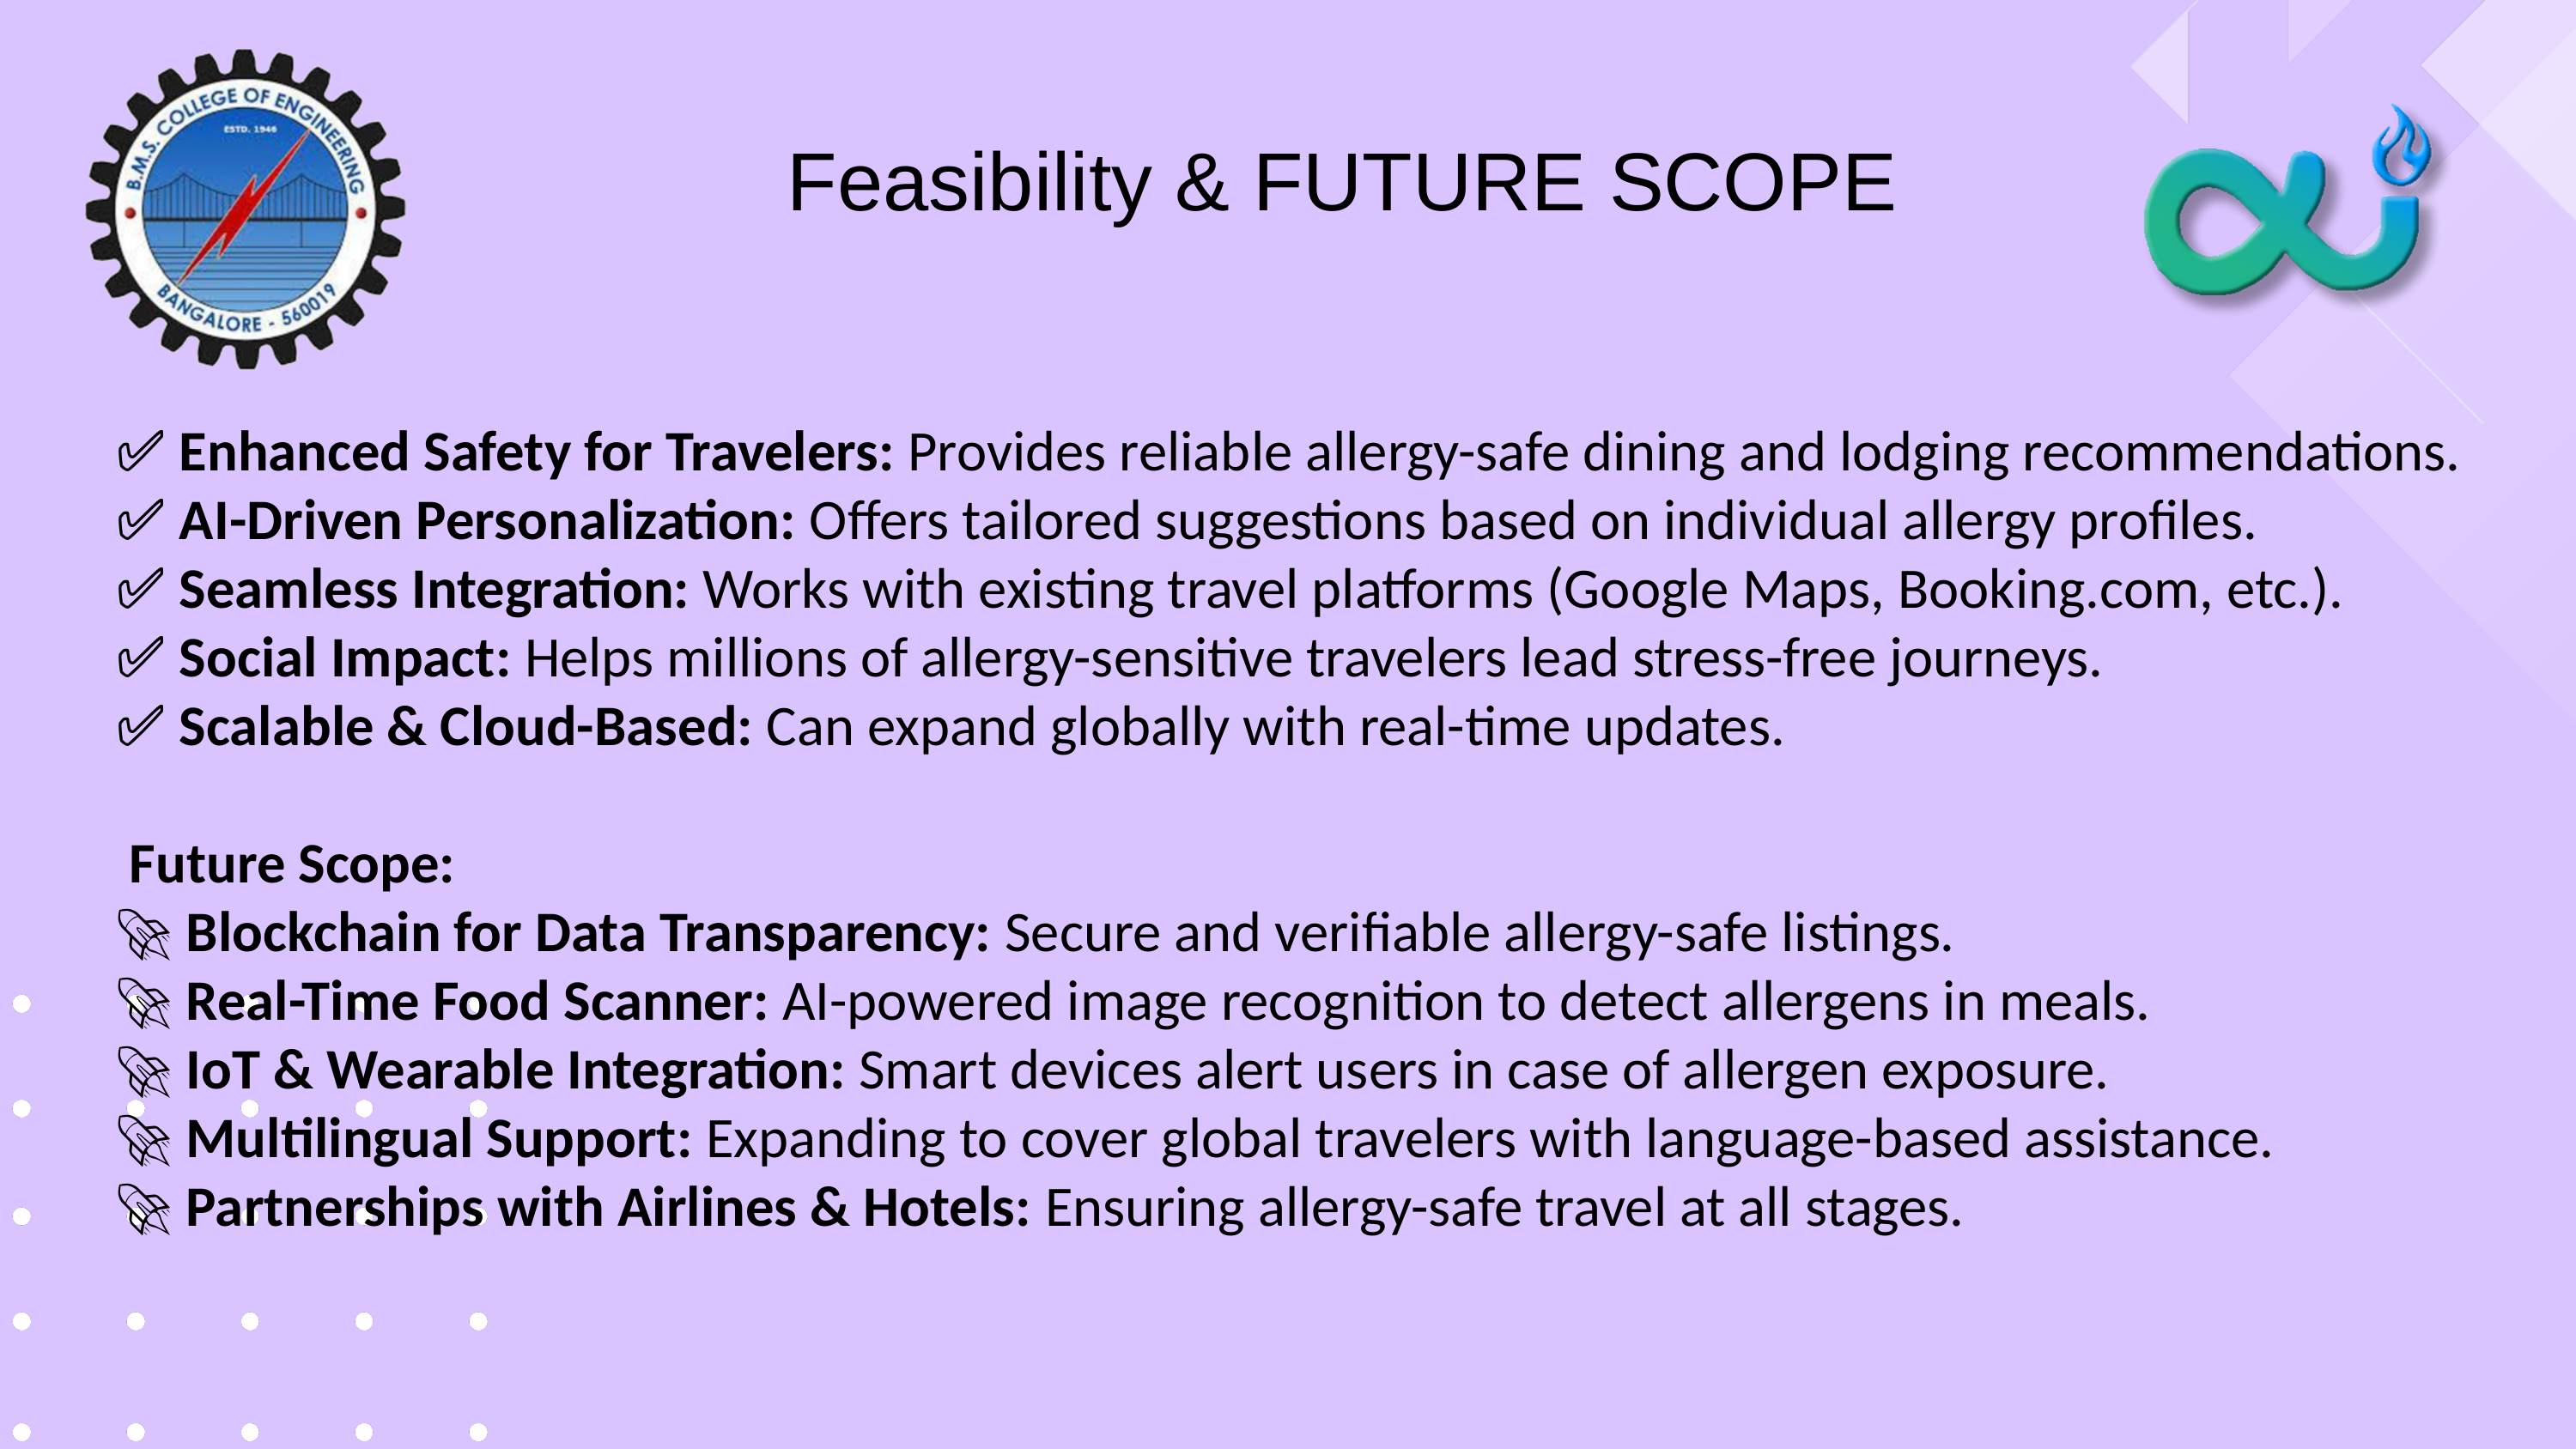

Feasibility & FUTURE SCOPE
✅ Enhanced Safety for Travelers: Provides reliable allergy-safe dining and lodging recommendations.
✅ AI-Driven Personalization: Offers tailored suggestions based on individual allergy profiles.
✅ Seamless Integration: Works with existing travel platforms (Google Maps, Booking.com, etc.).
✅ Social Impact: Helps millions of allergy-sensitive travelers lead stress-free journeys.
✅ Scalable & Cloud-Based: Can expand globally with real-time updates.

 Future Scope:
🚀 Blockchain for Data Transparency: Secure and verifiable allergy-safe listings.
🚀 Real-Time Food Scanner: AI-powered image recognition to detect allergens in meals.
🚀 IoT & Wearable Integration: Smart devices alert users in case of allergen exposure.
🚀 Multilingual Support: Expanding to cover global travelers with language-based assistance.
🚀 Partnerships with Airlines & Hotels: Ensuring allergy-safe travel at all stages.